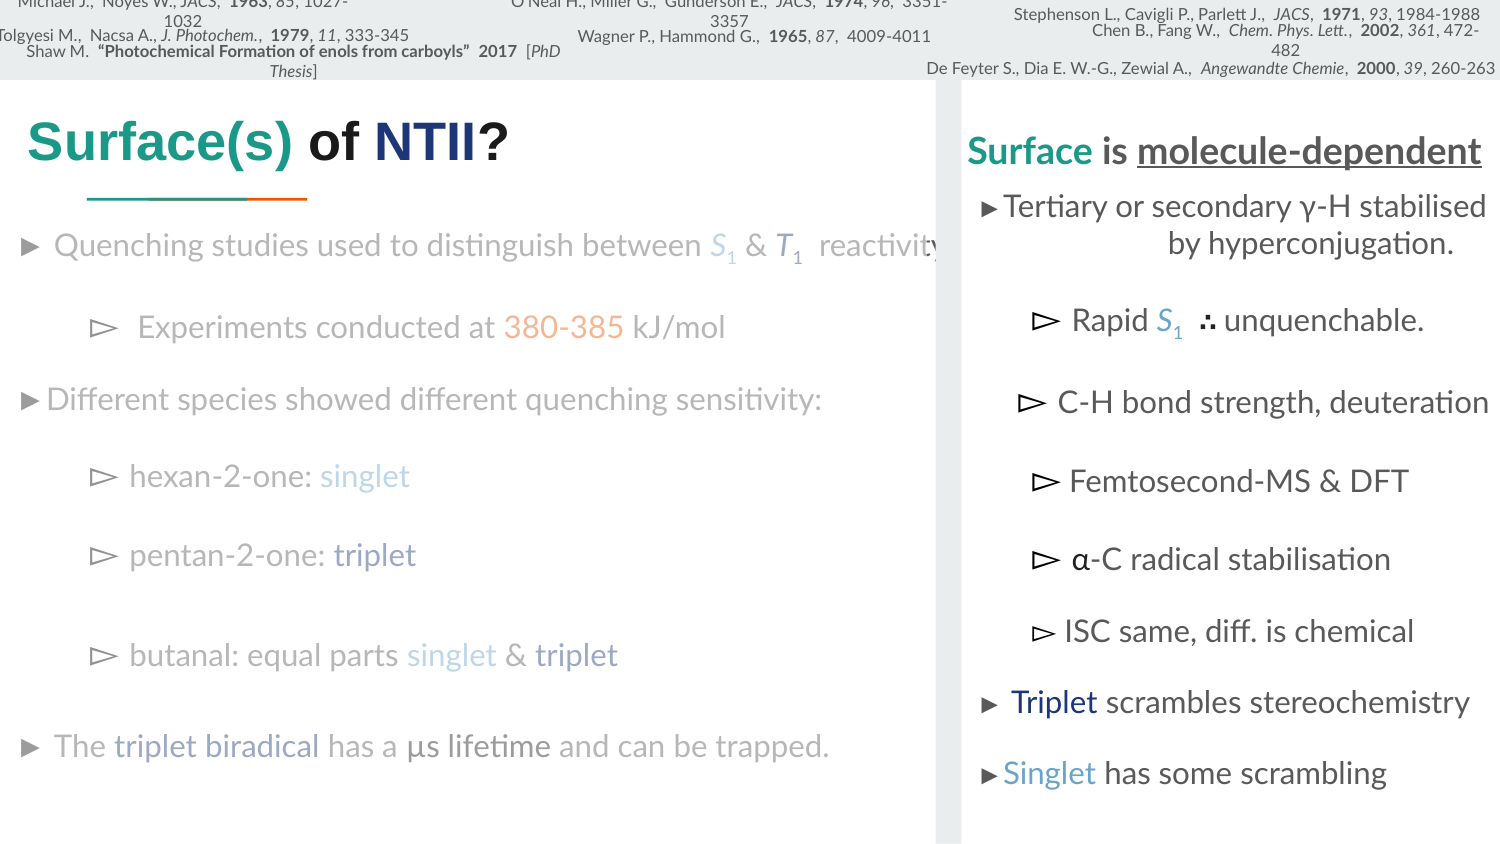

Michael J.,  Noyes W., JACS,  1963, 85, 1027-1032
O’Neal H., Miller G.,  Gunderson E.,  JACS,  1974, 96,  3351-3357
Stephenson L., Cavigli P., Parlett J.,  JACS,  1971, 93, 1984-1988
Tolgyesi M.,  Nacsa A., J. Photochem.,  1979, 11, 333-345
Wagner P., Hammond G.,  1965, 87,  4009-4011
Chen B., Fang W.,  Chem. Phys. Lett.,  2002, 361, 472-482
Shaw M.  “Photochemical Formation of enols from carboyls”  2017  [PhD Thesis]
De Feyter S., Dia E. W.-G., Zewial A.,  Angewandte Chemie,  2000, 39, 260-263

# Surface(s) of NTII?
Surface is molecule-dependent
►Tertiary or secondary γ-H stabilised                          by hyperconjugation.
       ▻ Rapid S1  ∴ unquenchable.
    ▻ C-H bond strength, deuteration
       ▻ Femtosecond-MS & DFT
       ▻ α-C radical stabilisation
       ▻ ISC same, diff. is chemical
► Triplet scrambles stereochemistry
►Singlet has some scrambling
► Quenching studies used to distinguish between S1 & T1  reactivity
▻  Experiments conducted at 380-385 kJ/mol
►Different species showed different quenching sensitivity:
▻ hexan-2-one: singlet
▻ pentan-2-one: triplet
▻ butanal: equal parts singlet & triplet
► The triplet biradical has a µs lifetime and can be trapped.